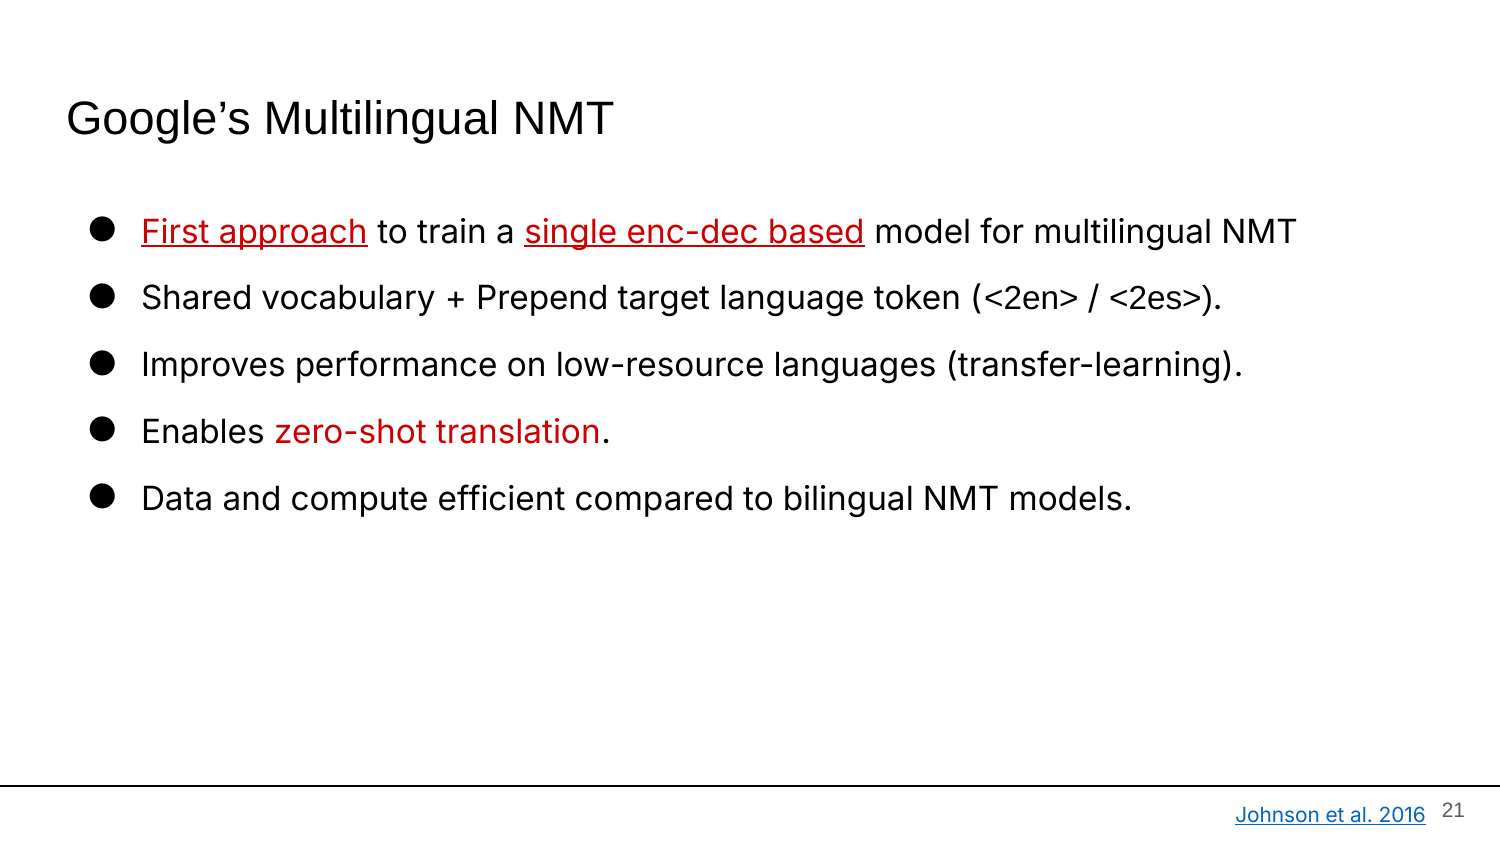

# Google’s Multilingual NMT
First approach to train a single enc-dec based model for multilingual NMT
Shared vocabulary + Prepend target language token (<2en> / <2es>).
Improves performance on low-resource languages (transfer-learning).
Enables zero-shot translation.
Data and compute efficient compared to bilingual NMT models.
21
Johnson et al. 2016